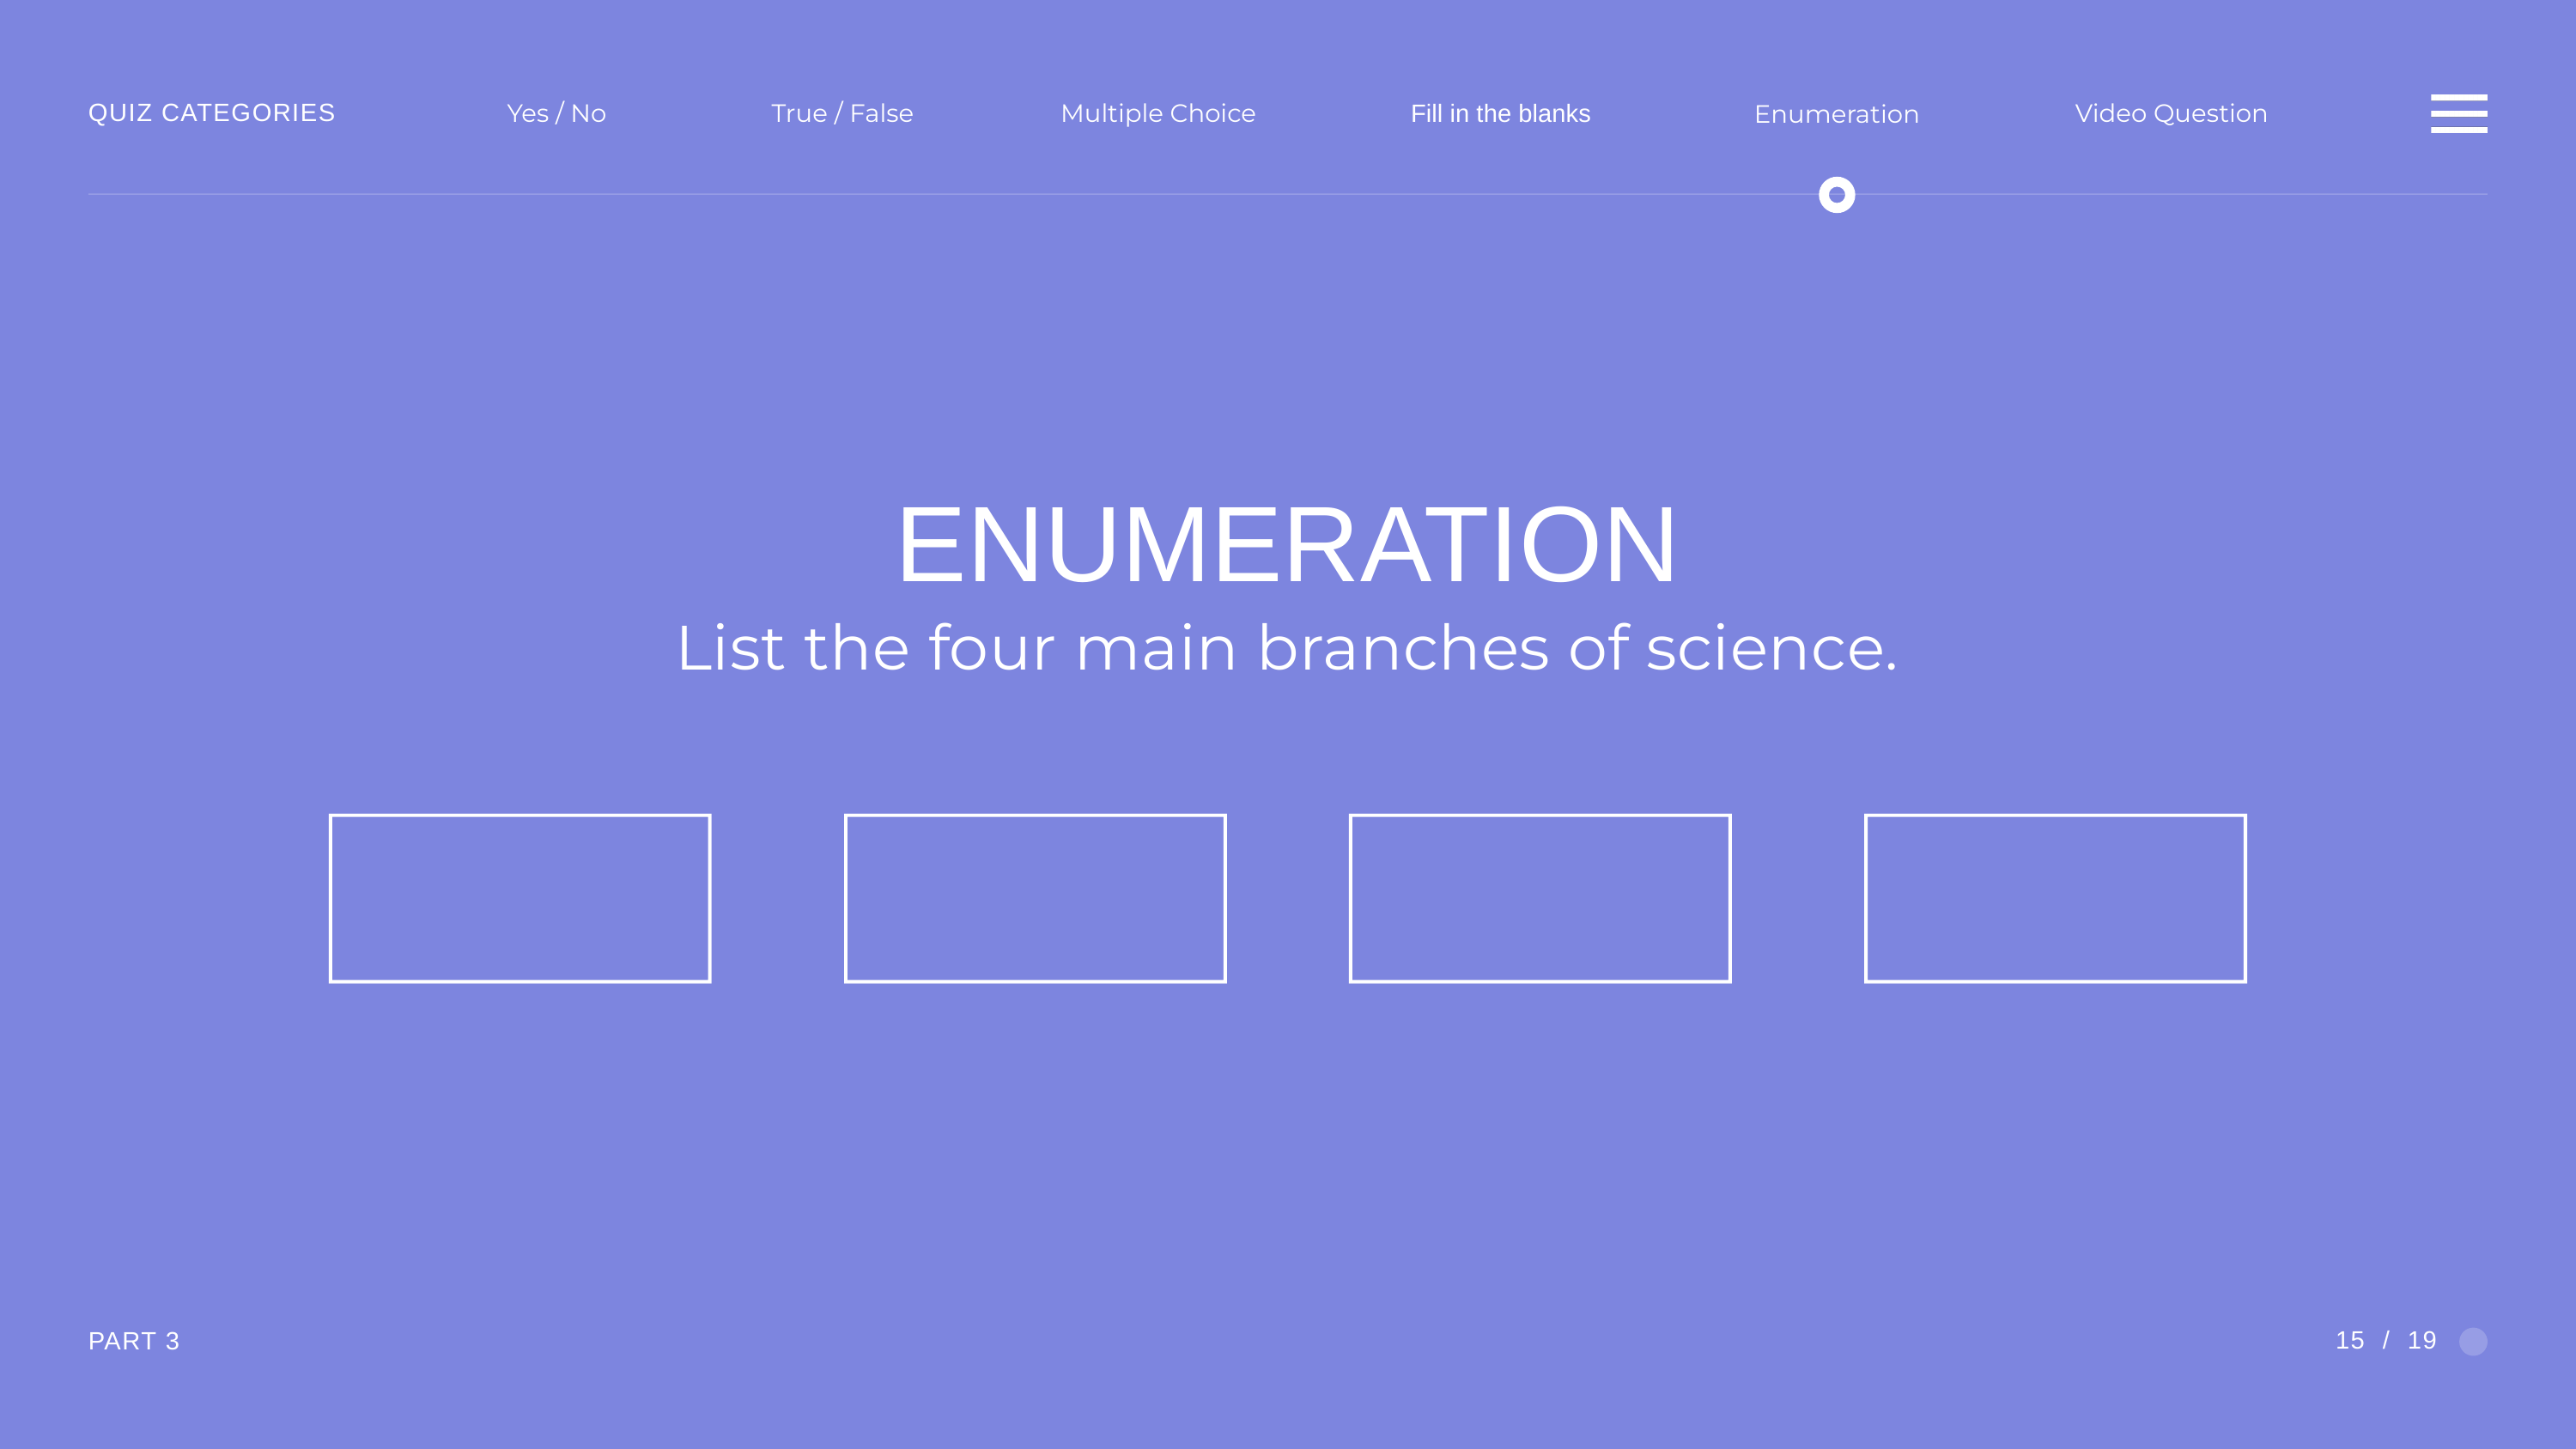

QUIZ CATEGORIES
Yes / No
True / False
Multiple Choice
Fill in the blanks
Video Question
Enumeration

ENUMERATION
List the four main branches of science.

15  /  19
PART 3